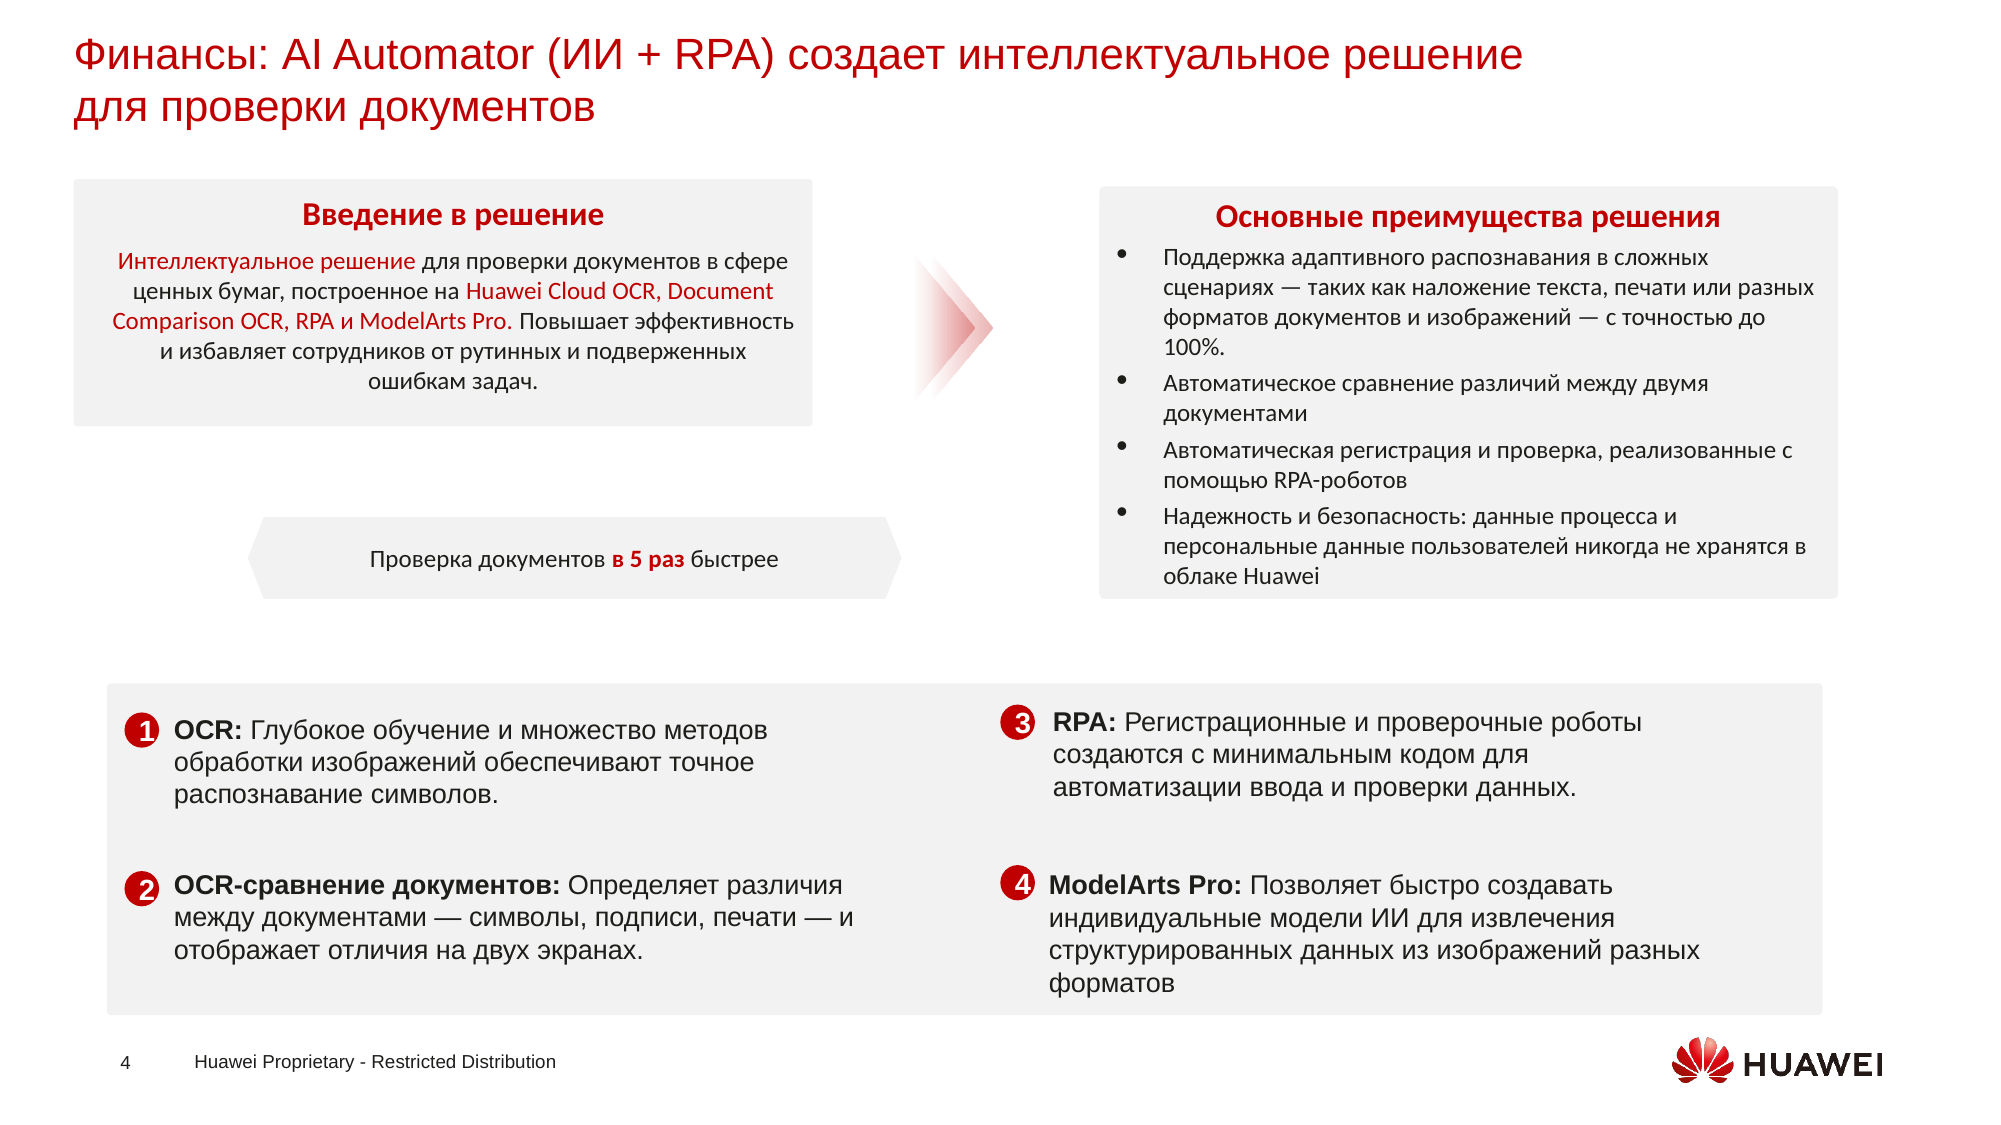

Финансы: AI Automator (ИИ + RPA) создает интеллектуальное решение
для проверки документов
Основные преимущества решения

Введение в решение
Интеллектуальное решение для проверки документов в сфере ценных бумаг, построенное на Huawei Cloud OCR, Document Comparison OCR, RPA и ModelArts Pro. Повышает эффективность и избавляет сотрудников от рутинных и подверженных ошибкам задач.

Поддержка адаптивного распознавания в сложных сценариях — таких как наложение текста, печати или разных форматов документов и изображений — с точностью до 100%.
Автоматическое сравнение различий между двумя документами
Автоматическая регистрация и проверка, реализованные с помощью RPA-роботов
Надежность и безопасность: данные процесса и персональные данные пользователей никогда не хранятся в облаке Huawei

Проверка документов в 5 раз быстрее

RPA: Регистрационные и проверочные роботы создаются с минимальным кодом для автоматизации ввода и проверки данных.
OCR: Глубокое обучение и множество методов обработки изображений обеспечивают точное распознавание символов.
3
1
OCR-сравнение документов: Определяет различия между документами — символы, подписи, печати — и отображает отличия на двух экранах.
ModelArts Pro: Позволяет быстро создавать индивидуальные модели ИИ для извлечения структурированных данных из изображений разных форматов
4
2